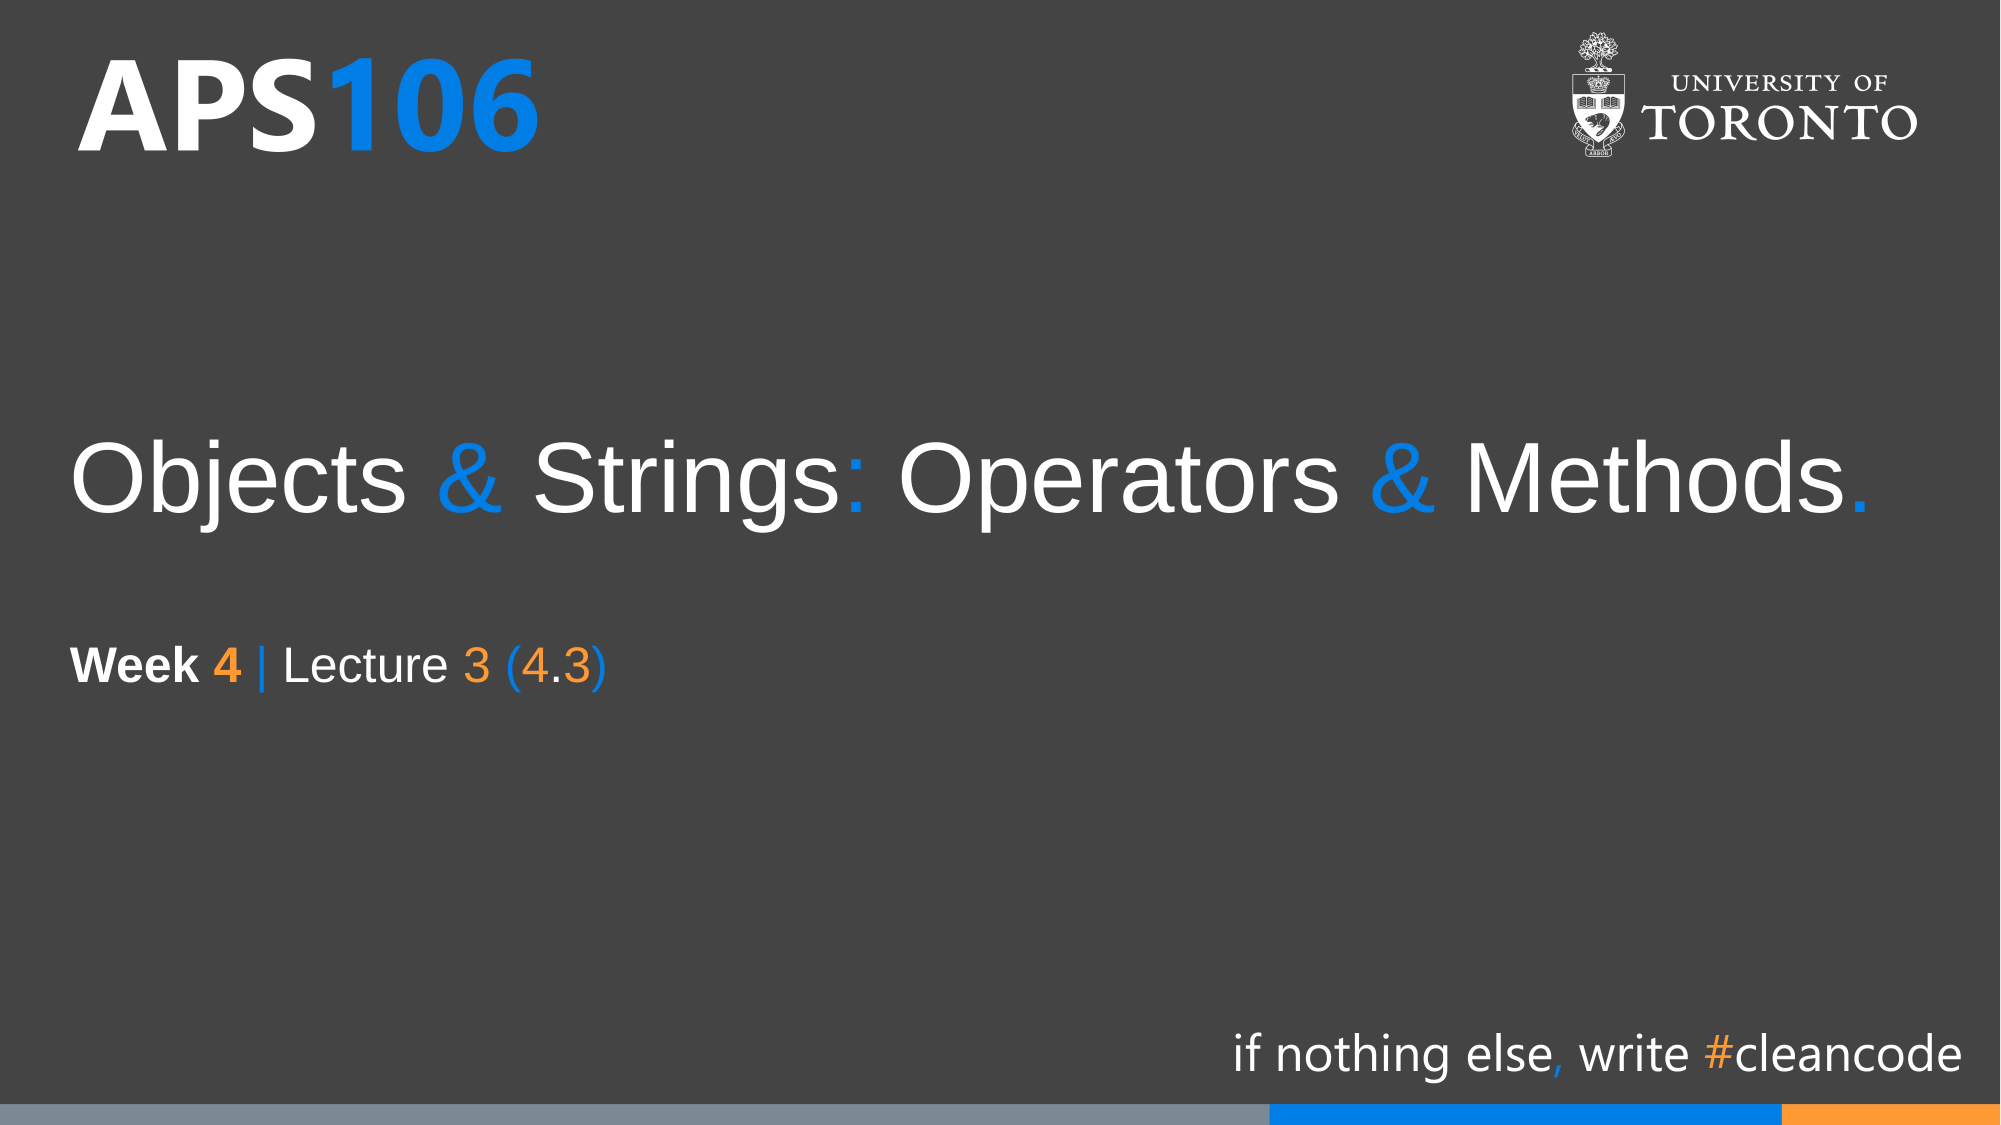

# Objects & Strings: Operators & Methods.
Week 4 | Lecture 3 (4.3)